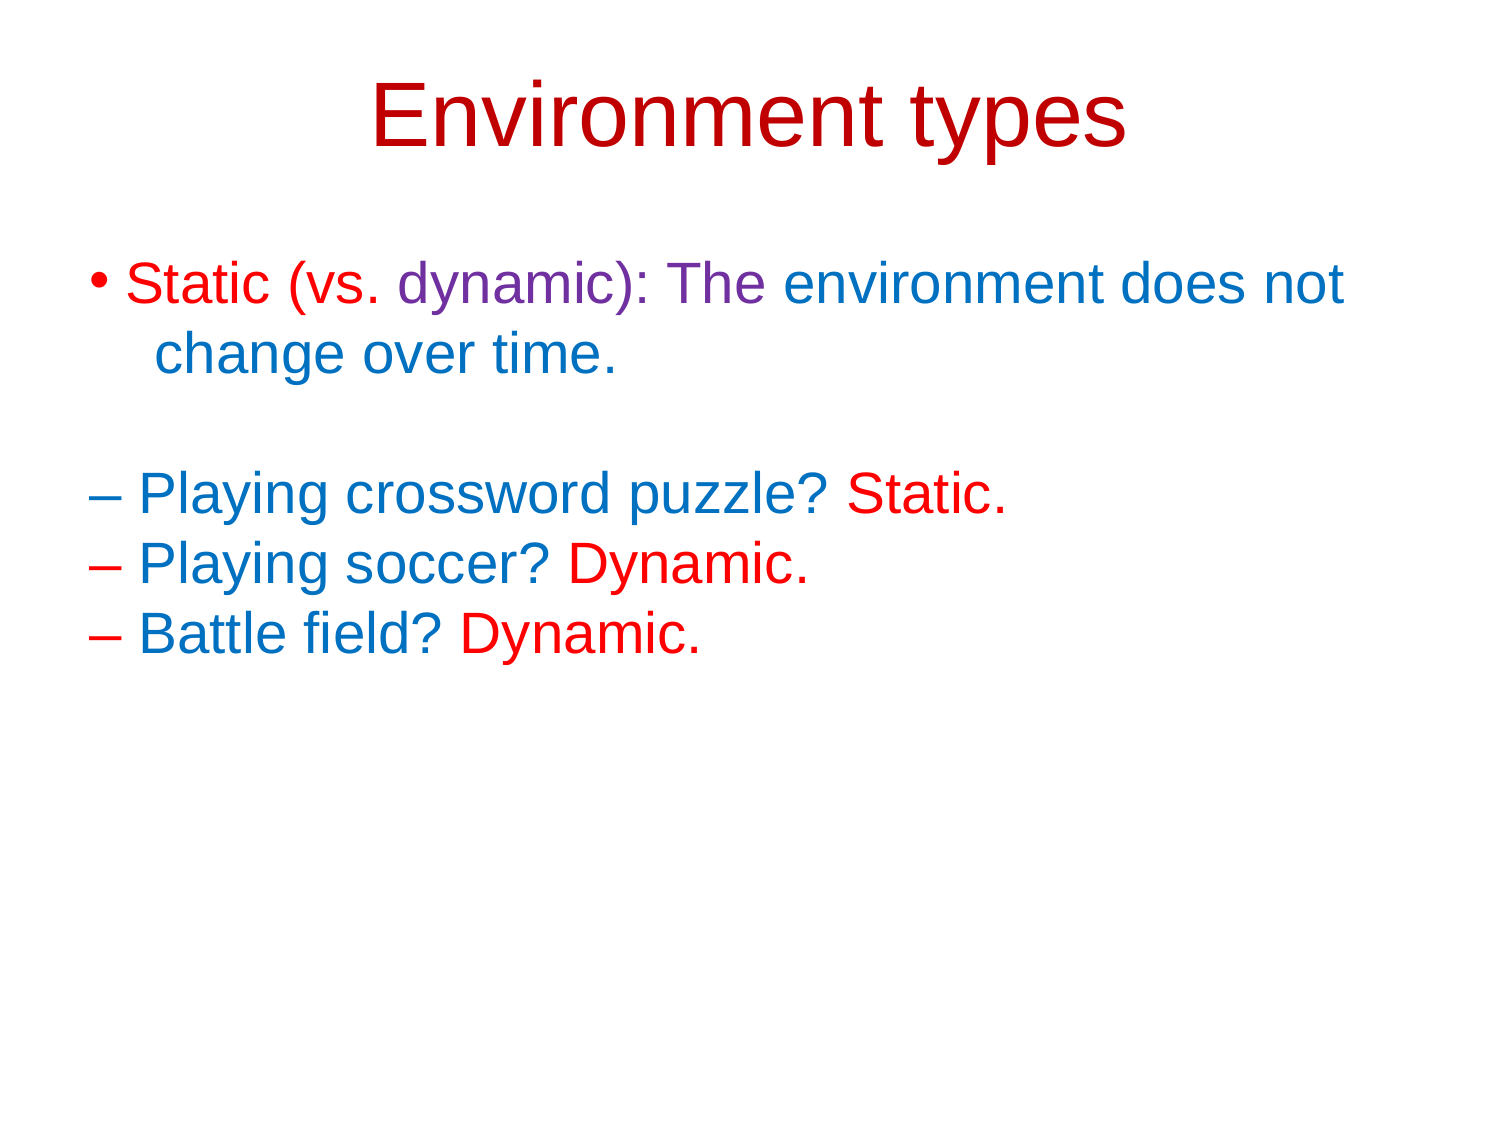

Environment types
Static (vs. dynamic): The environment does not
    change over time.

– Playing crossword puzzle? Static.
– Playing soccer? Dynamic.
– Battle field? Dynamic.